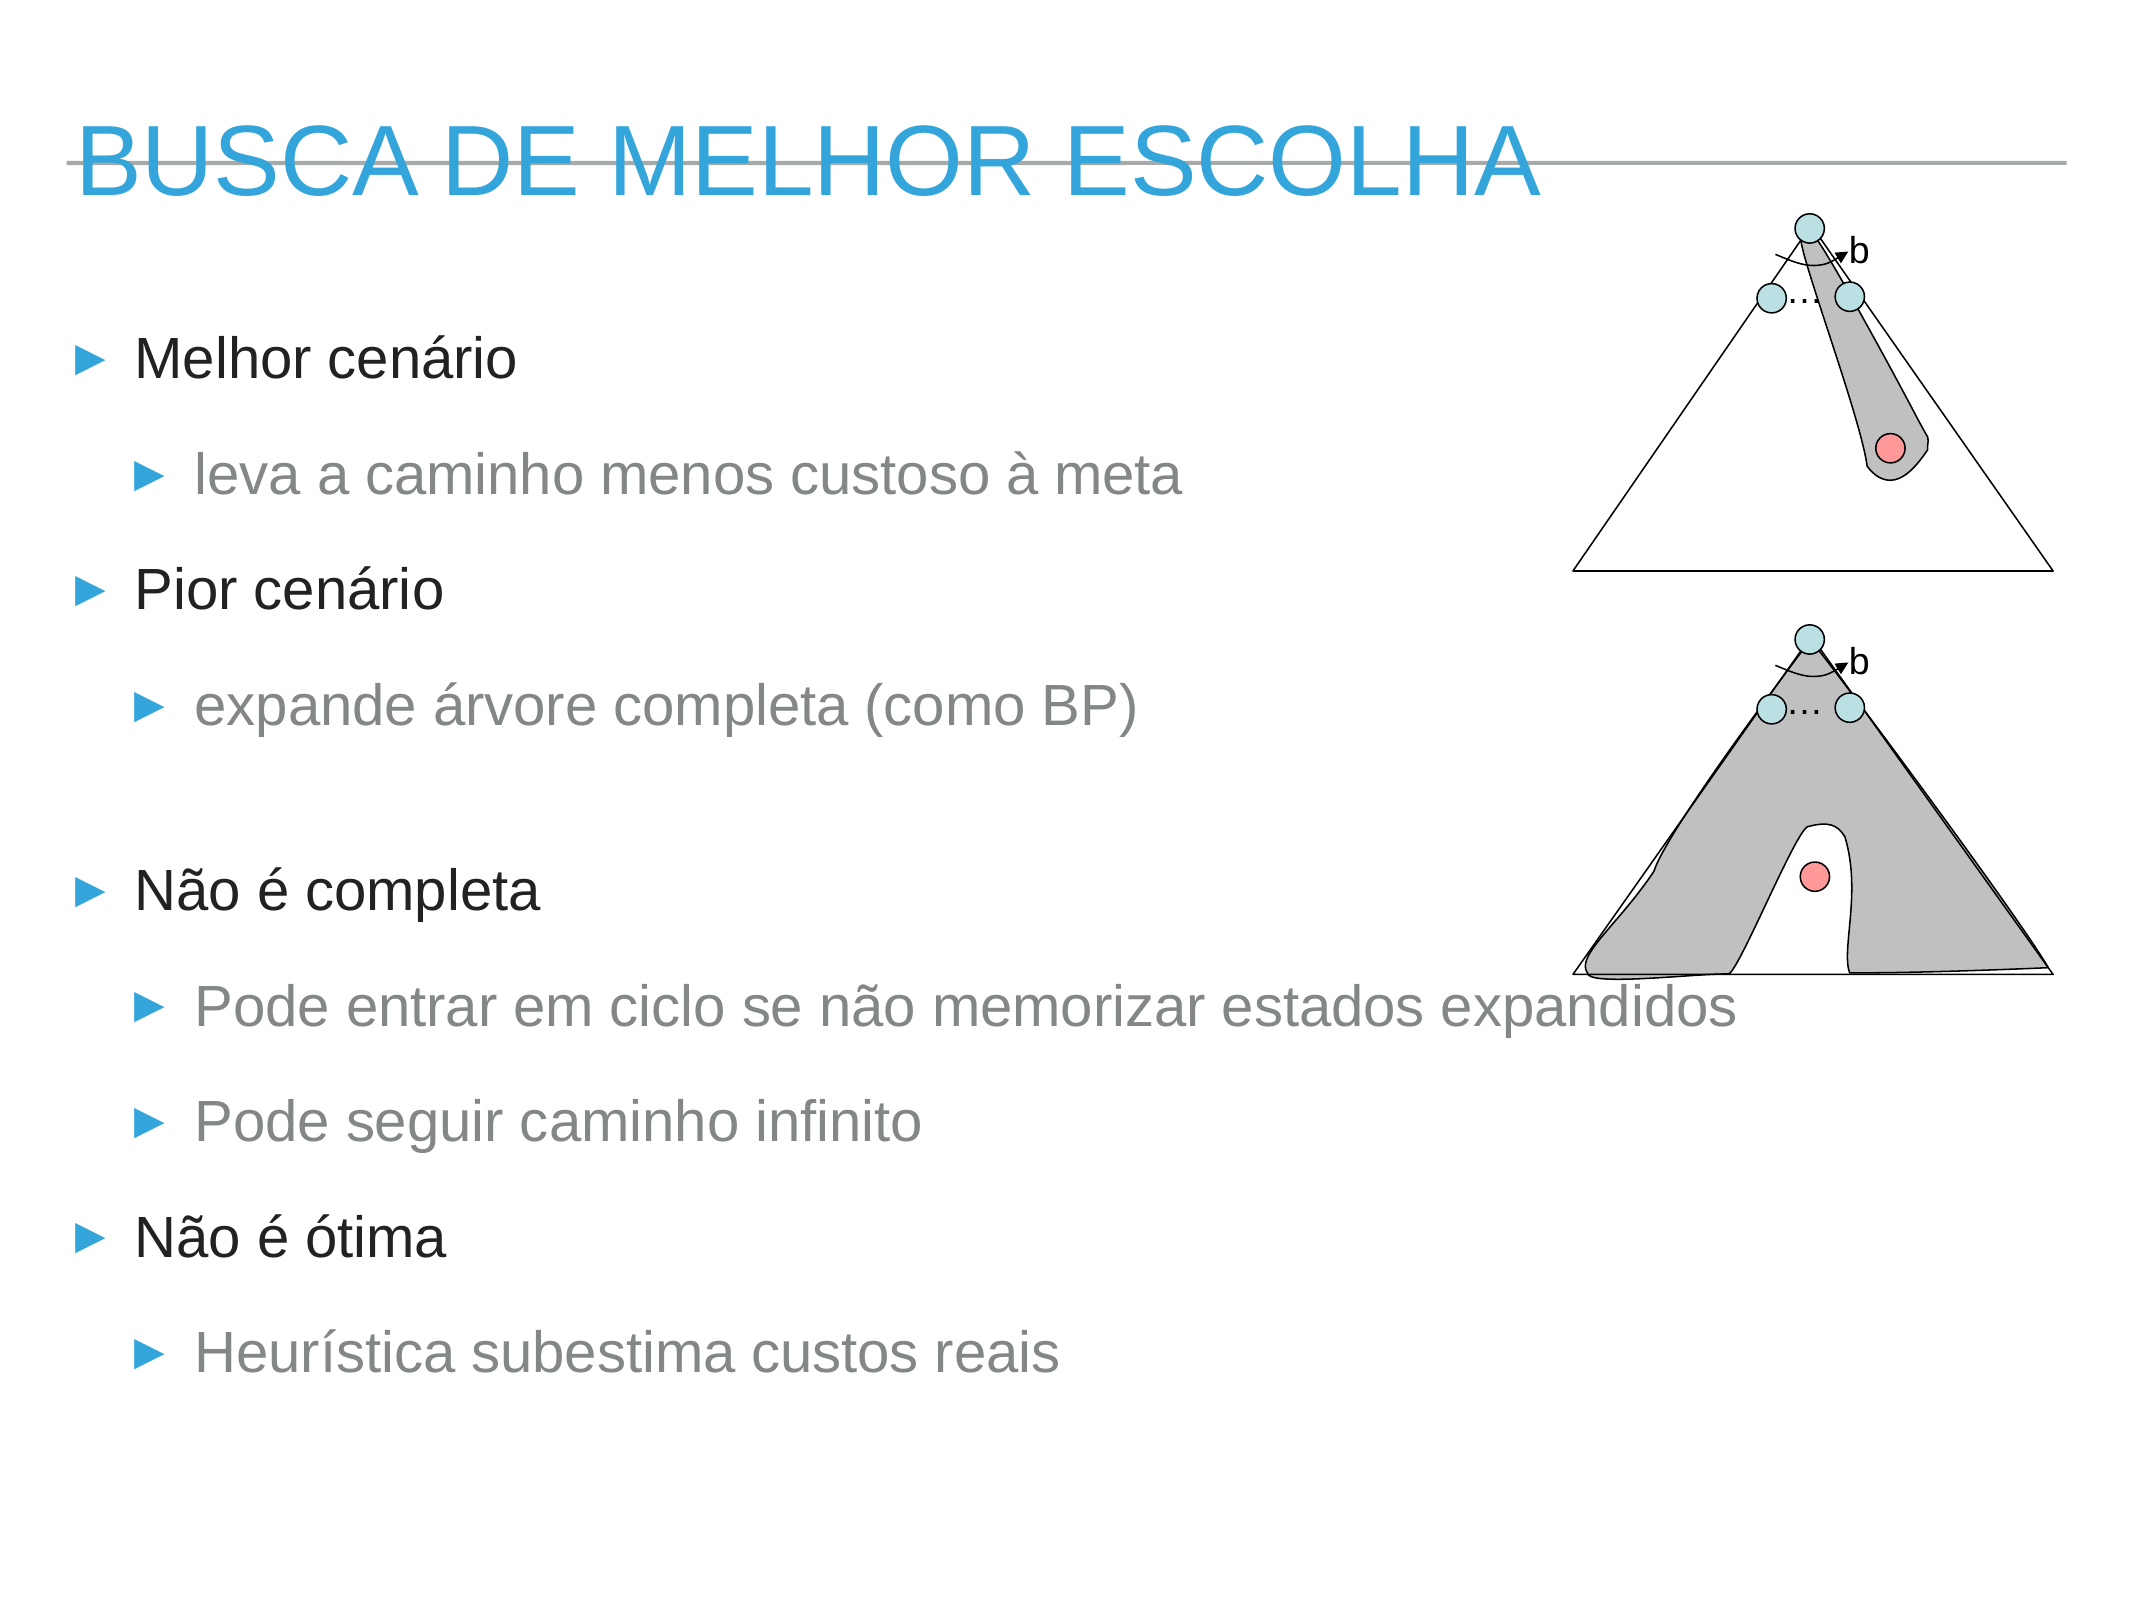

busca de melhor escolha

b

…

Melhor cenário
leva a caminho menos custoso à meta
Pior cenário
expande árvore completa (como BP)

Não é completa
Pode entrar em ciclo se não memorizar estados expandidos
Pode seguir caminho infinito
Não é ótima
Heurística subestima custos reais

b

…